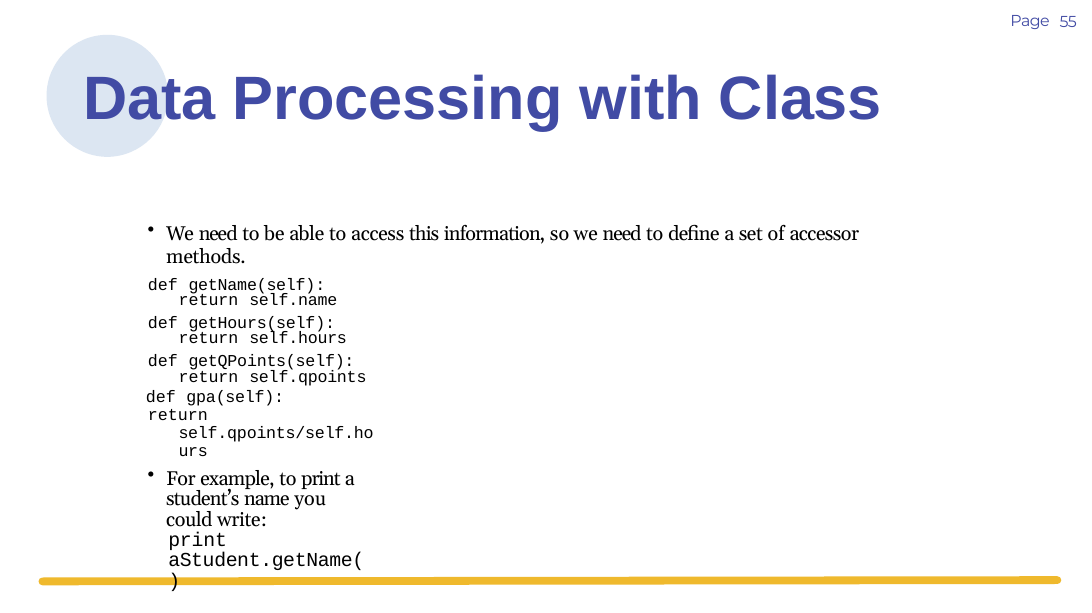

55
Page

Data Processing with Class
We need to be able to access this information, so we need to define a set of accessor methods.
def getName(self): return self.name
def getHours(self): return self.hours
def getQPoints(self): return self.qpoints
def gpa(self):
return self.qpoints/self.hours
For example, to print a student’s name you could write:
print aStudent.getName()